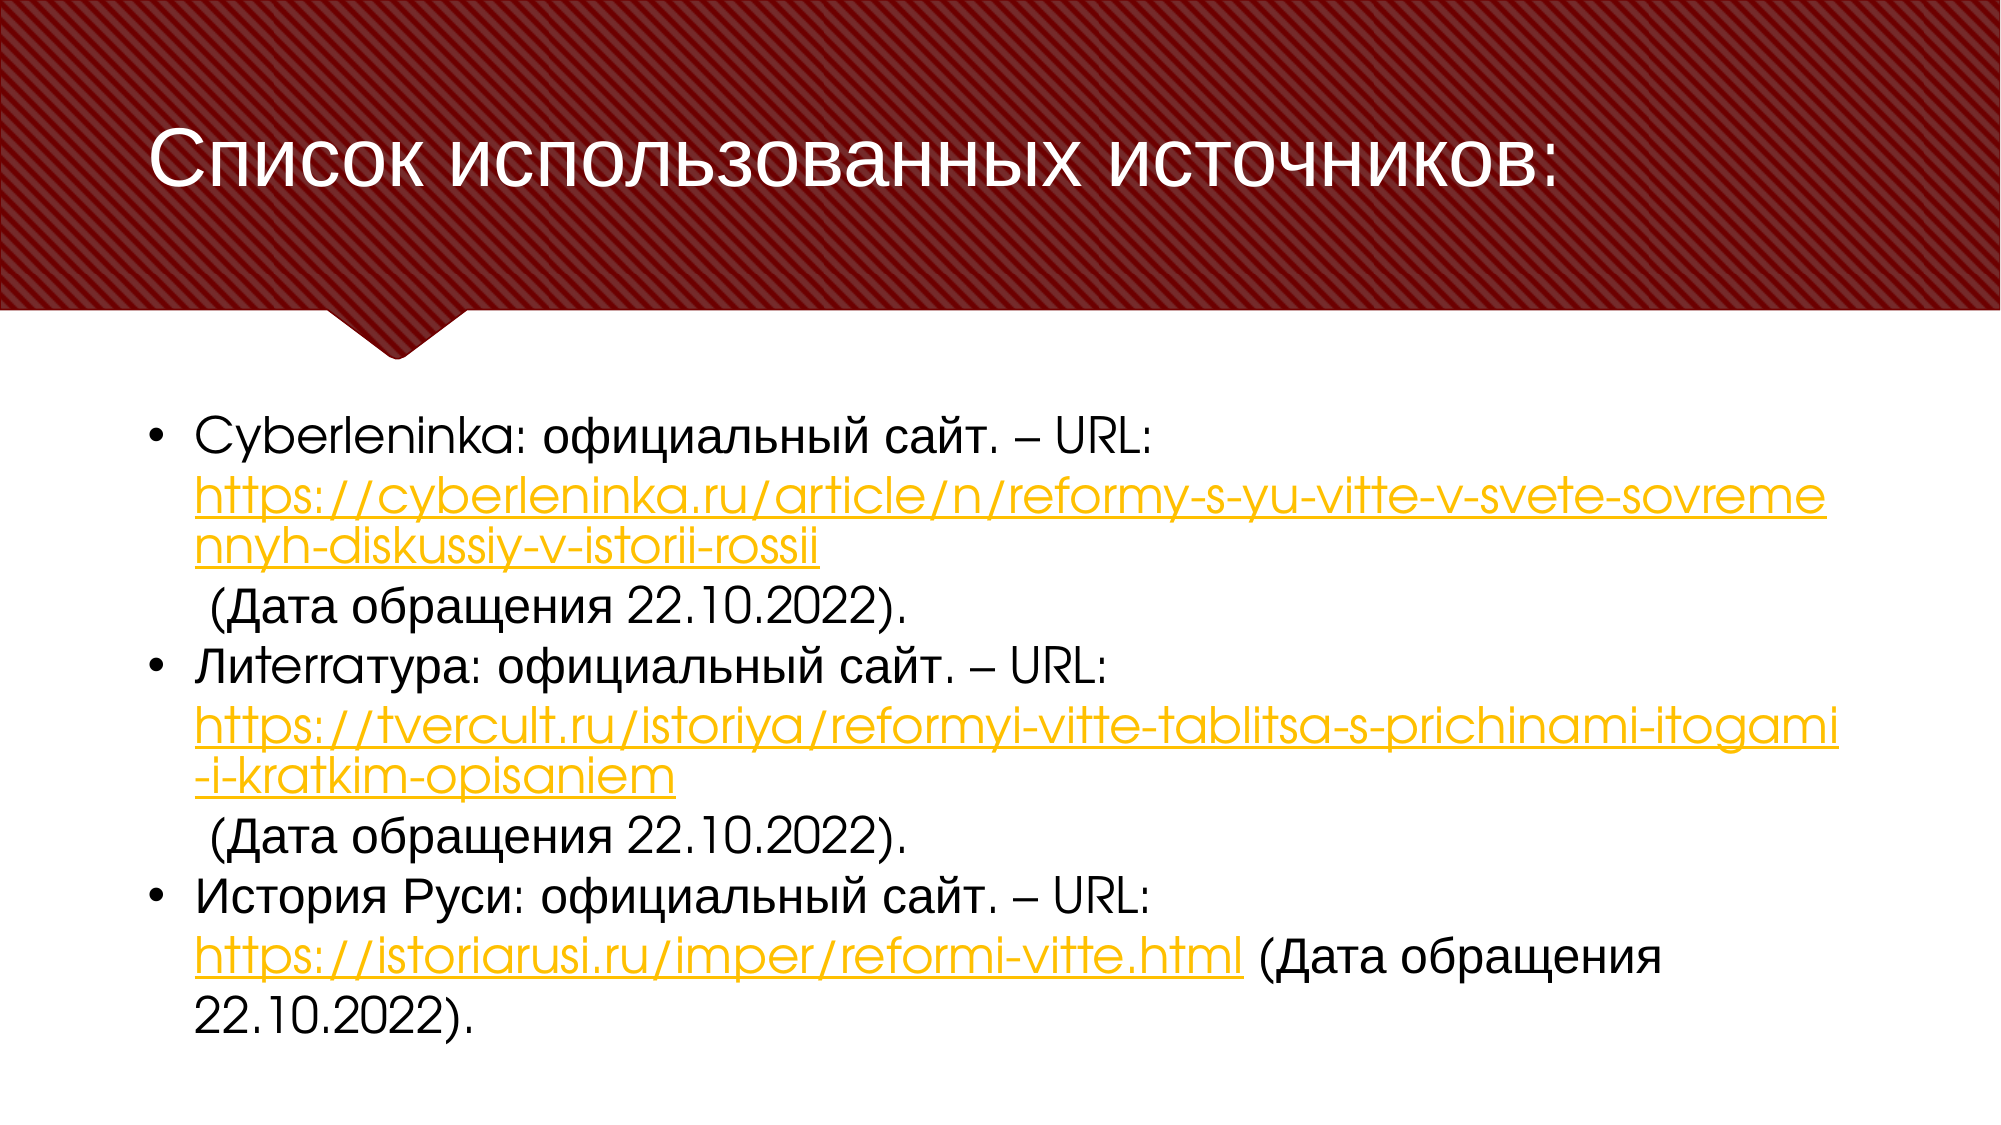

# Список использованных источников:
Cyberleninka: официальный сайт. – URL: https://cyberleninka.ru/article/n/reformy-s-yu-vitte-v-svete-sovremennyh-diskussiy-v-istorii-rossii (Дата обращения 22.10.2022).
Лиterraтура: официальный сайт. – URL: https://tvercult.ru/istoriya/reformyi-vitte-tablitsa-s-prichinami-itogami-i-kratkim-opisaniem (Дата обращения 22.10.2022).
История Руси: официальный сайт. – URL: https://istoriarusi.ru/imper/reformi-vitte.html (Дата обращения 22.10.2022).